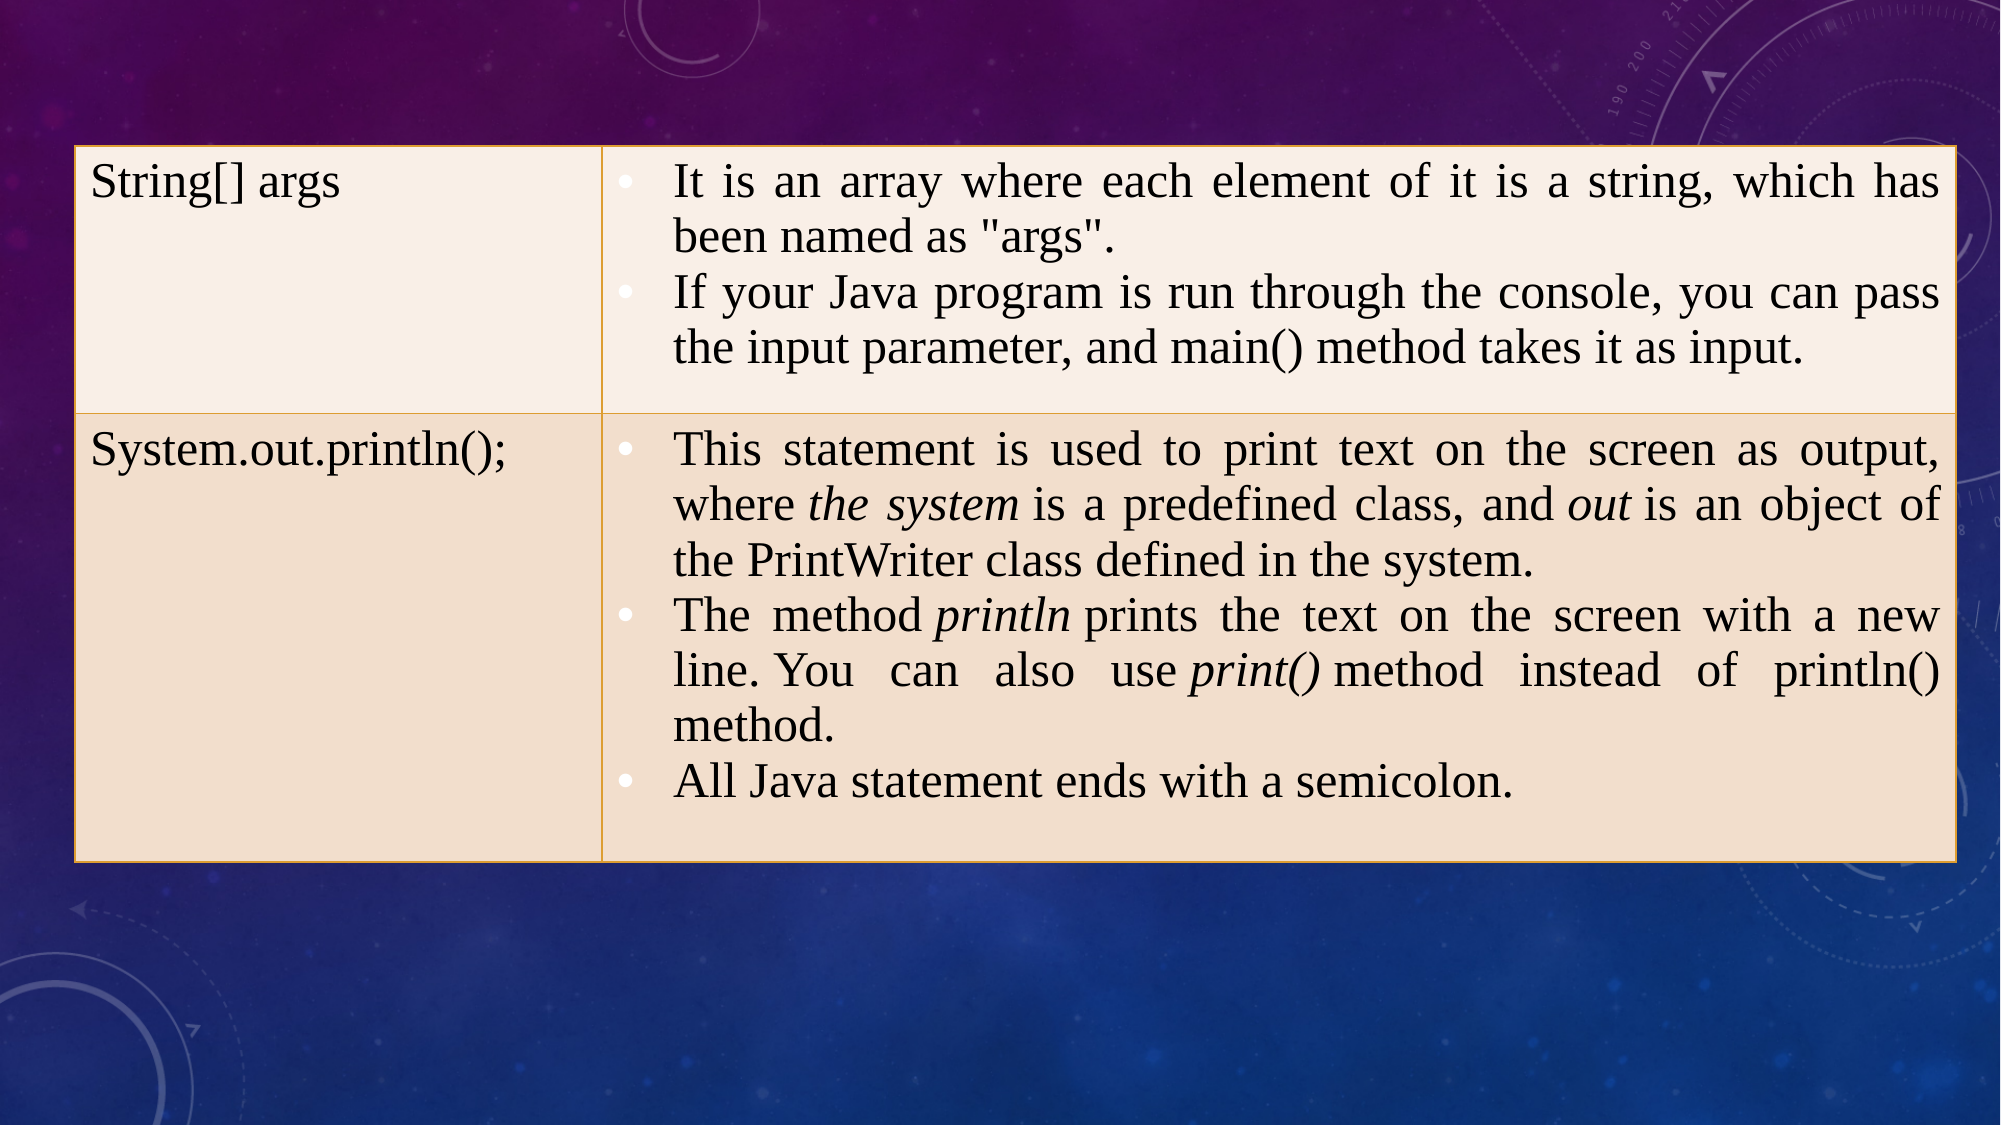

| String[] args | It is an array where each element of it is a string, which has been named as "args". If your Java program is run through the console, you can pass the input parameter, and main() method takes it as input. |
| --- | --- |
| System.out.println(); | This statement is used to print text on the screen as output, where the system is a predefined class, and out is an object of the PrintWriter class defined in the system. The method println prints the text on the screen with a new line. You can also use print() method instead of println() method. All Java statement ends with a semicolon. |